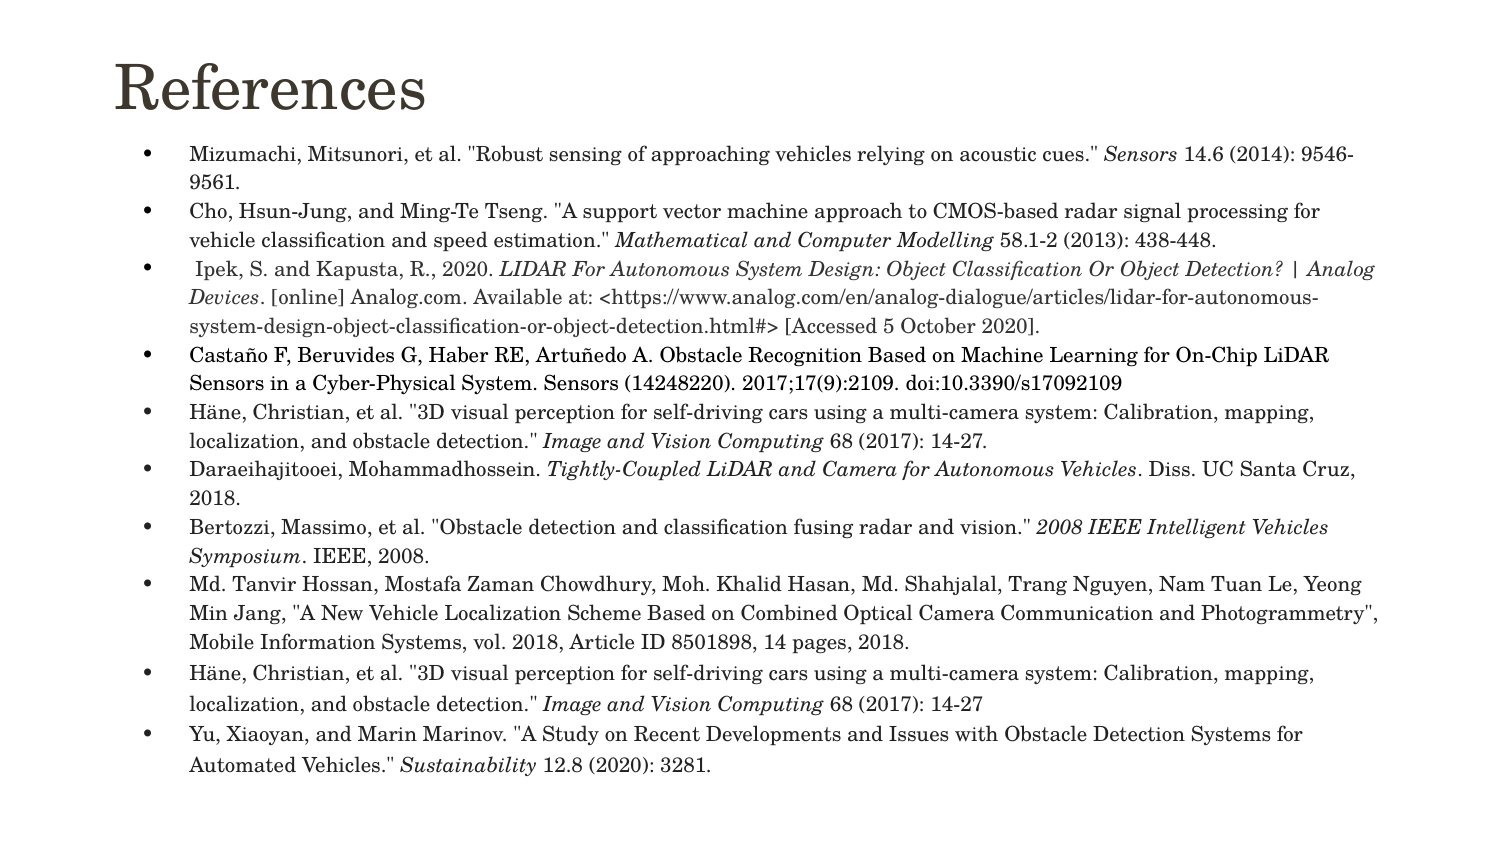

# References
Mizumachi, Mitsunori, et al. "Robust sensing of approaching vehicles relying on acoustic cues." Sensors 14.6 (2014): 9546-9561.
Cho, Hsun-Jung, and Ming-Te Tseng. "A support vector machine approach to CMOS-based radar signal processing for vehicle classification and speed estimation." Mathematical and Computer Modelling 58.1-2 (2013): 438-448.
 Ipek, S. and Kapusta, R., 2020. LIDAR For Autonomous System Design: Object Classification Or Object Detection? | Analog Devices. [online] Analog.com. Available at: <https://www.analog.com/en/analog-dialogue/articles/lidar-for-autonomous-system-design-object-classification-or-object-detection.html#> [Accessed 5 October 2020].
Castaño F, Beruvides G, Haber RE, Artuñedo A. Obstacle Recognition Based on Machine Learning for On-Chip LiDAR Sensors in a Cyber-Physical System. Sensors (14248220). 2017;17(9):2109. doi:10.3390/s17092109
Häne, Christian, et al. "3D visual perception for self-driving cars using a multi-camera system: Calibration, mapping, localization, and obstacle detection." Image and Vision Computing 68 (2017): 14-27.
Daraeihajitooei, Mohammadhossein. Tightly-Coupled LiDAR and Camera for Autonomous Vehicles. Diss. UC Santa Cruz, 2018.
Bertozzi, Massimo, et al. "Obstacle detection and classification fusing radar and vision." 2008 IEEE Intelligent Vehicles Symposium. IEEE, 2008.
Md. Tanvir Hossan, Mostafa Zaman Chowdhury, Moh. Khalid Hasan, Md. Shahjalal, Trang Nguyen, Nam Tuan Le, Yeong Min Jang, "A New Vehicle Localization Scheme Based on Combined Optical Camera Communication and Photogrammetry", Mobile Information Systems, vol. 2018, Article ID 8501898, 14 pages, 2018.
Häne, Christian, et al. "3D visual perception for self-driving cars using a multi-camera system: Calibration, mapping, localization, and obstacle detection." Image and Vision Computing 68 (2017): 14-27
Yu, Xiaoyan, and Marin Marinov. "A Study on Recent Developments and Issues with Obstacle Detection Systems for Automated Vehicles." Sustainability 12.8 (2020): 3281.